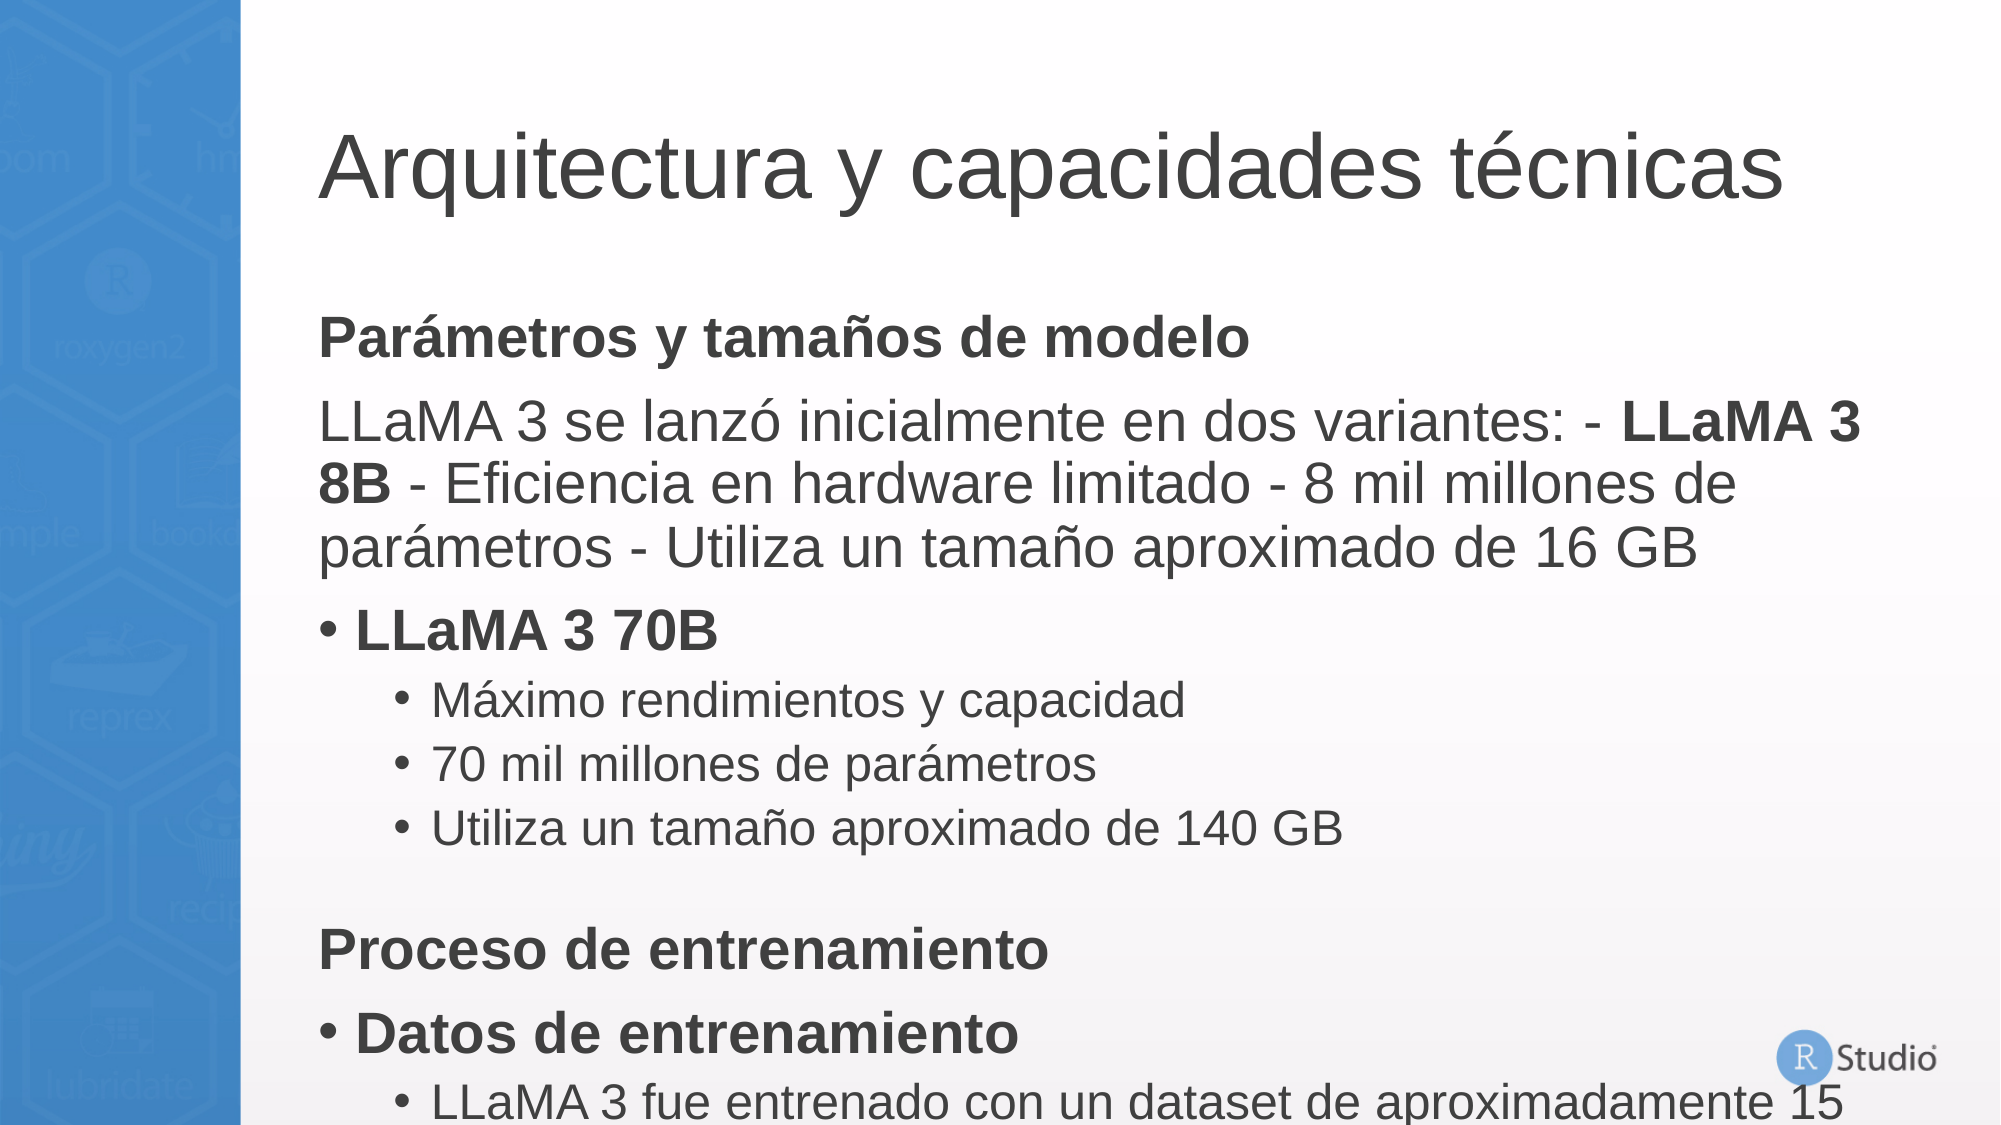

# Arquitectura y capacidades técnicas
Parámetros y tamaños de modelo
LLaMA 3 se lanzó inicialmente en dos variantes: - LLaMA 3 8B - Eficiencia en hardware limitado - 8 mil millones de parámetros - Utiliza un tamaño aproximado de 16 GB
LLaMA 3 70B
Máximo rendimientos y capacidad
70 mil millones de parámetros
Utiliza un tamaño aproximado de 140 GB
Proceso de entrenamiento
Datos de entrenamiento
LLaMA 3 fue entrenado con un dataset de aproximadamente 15 billones (15T) de tokens.
Cómputo
El entrenamiento se realizó usando clusters de GPU de alto rendimiento, incluyendo NVIDIA H100 en infraestructura interna de Meta.
Alineamiento
El modelo Instruct (chat) es más útil para tareas conversacionales y muestra avances en seguridad y control.
Se aplican técnicas de alignment tuning